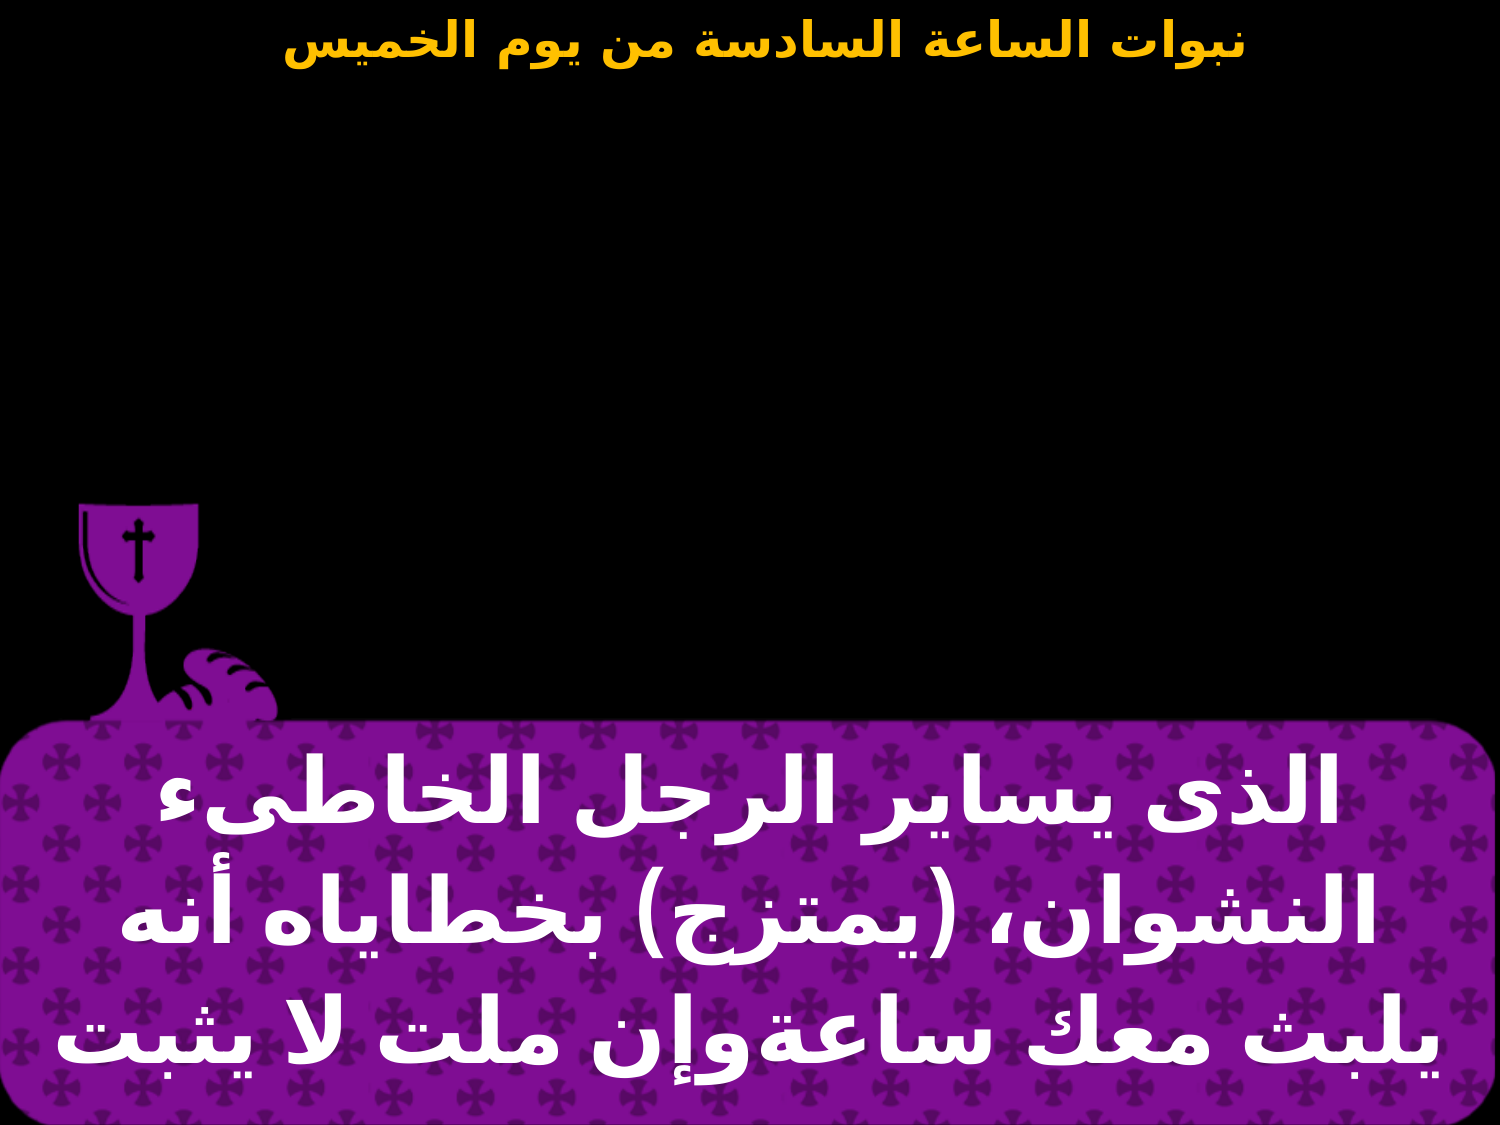

| الذى يساير الرجل الخاطىء النشوان، (يمتزج) بخطاياه أنه يلبث معك ساعةوإن ملت لا يثبت |
| --- |